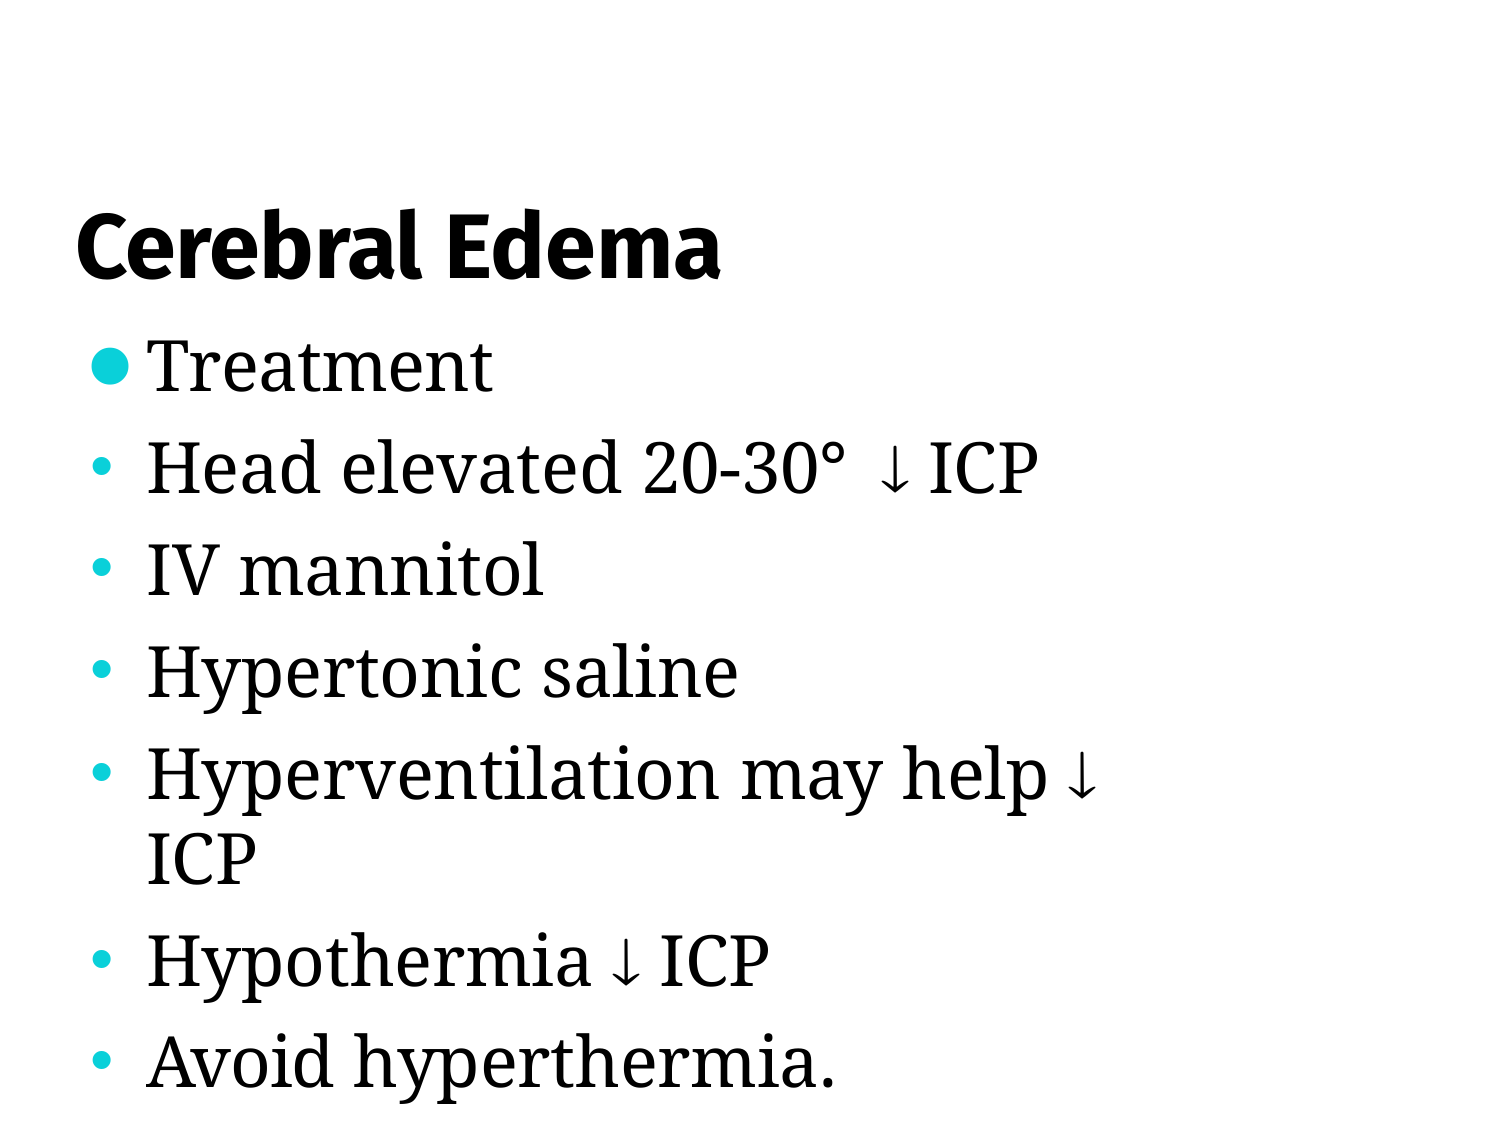

# Cerebral Edema
Treatment
Head elevated 20-30°	↓ ICP
IV mannitol
Hypertonic saline
Hyperventilation may help ↓ ICP
Hypothermia ↓ ICP
Avoid hyperthermia.